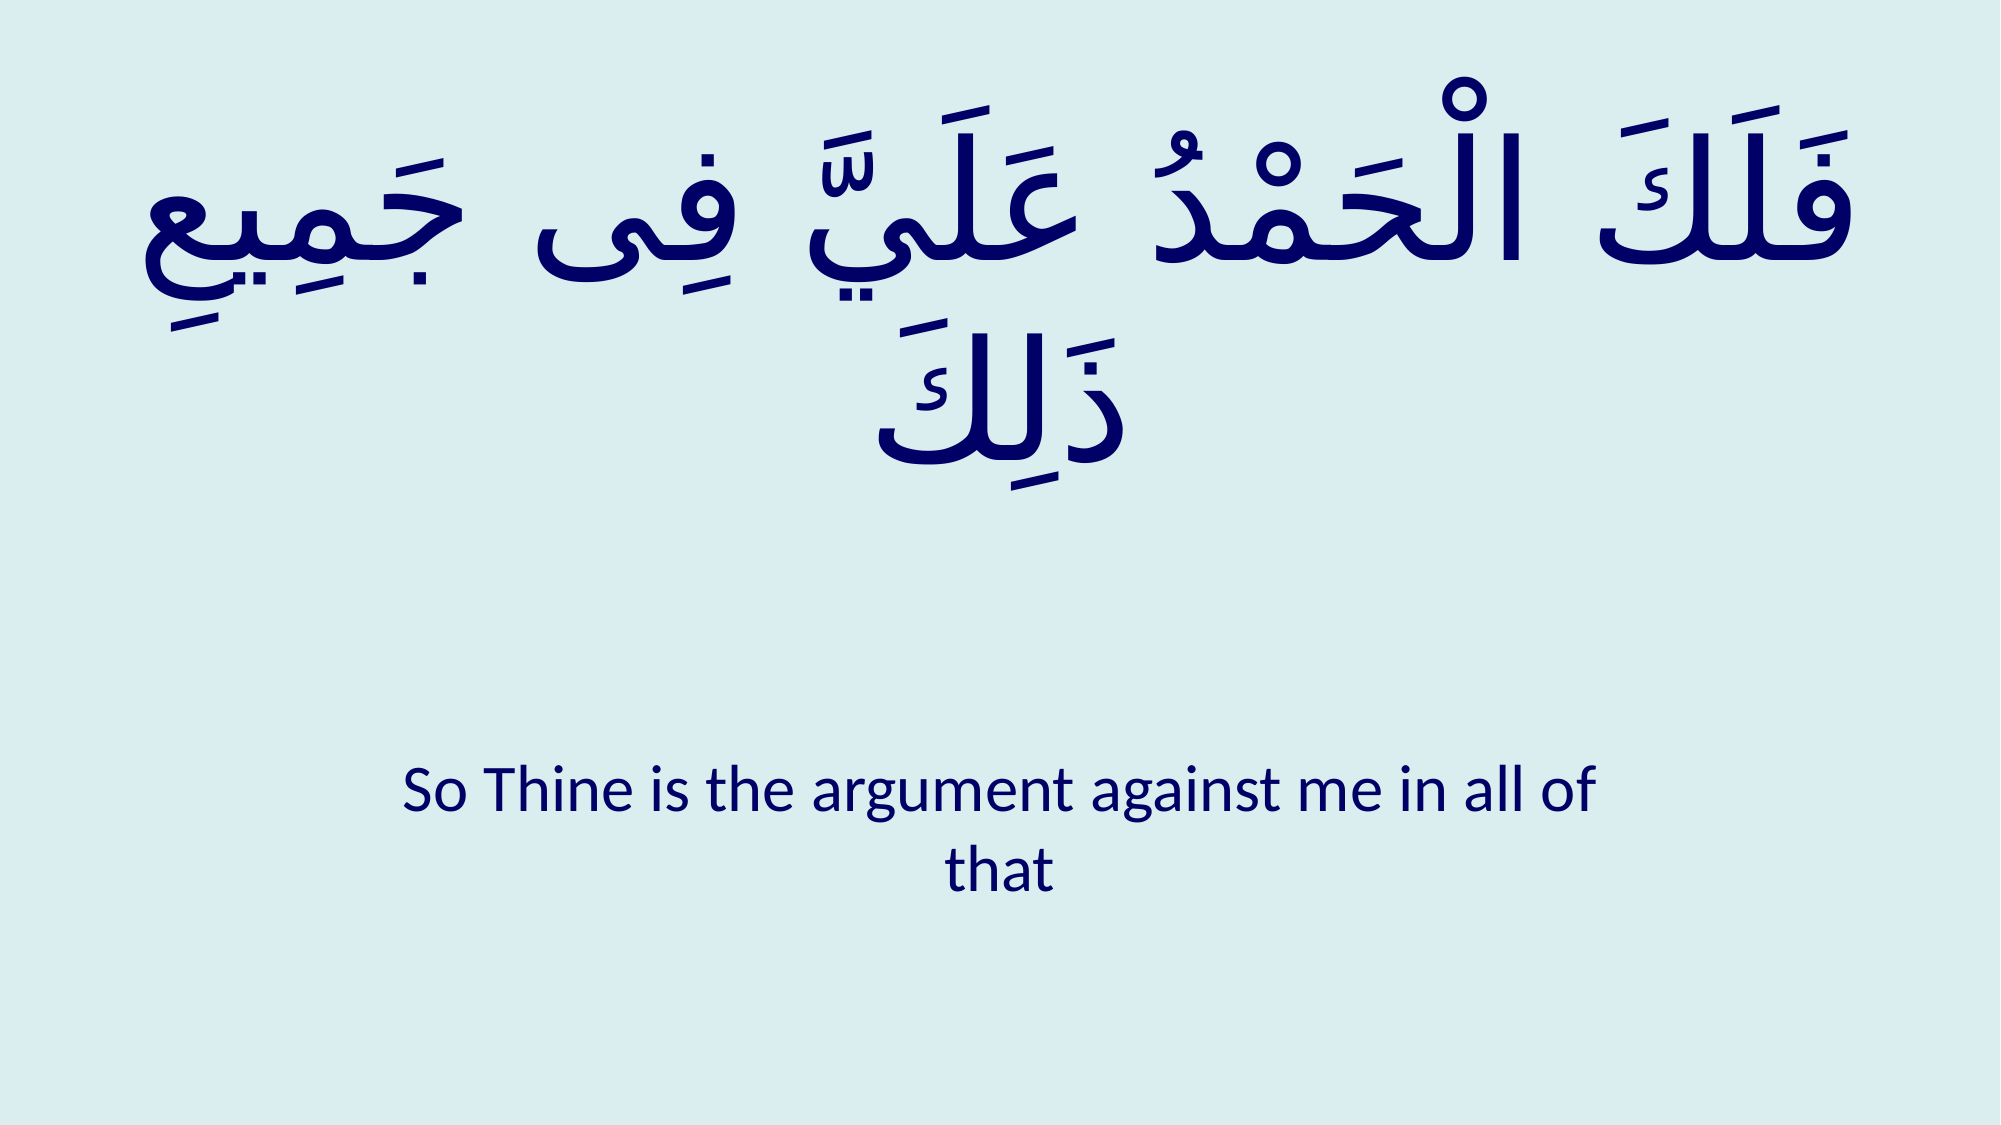

# فَلَكَ الْحَمْدُ عَلَيَّ فِی جَمِیعِ ذَلِكَ
So Thine is the argument against me in all of that